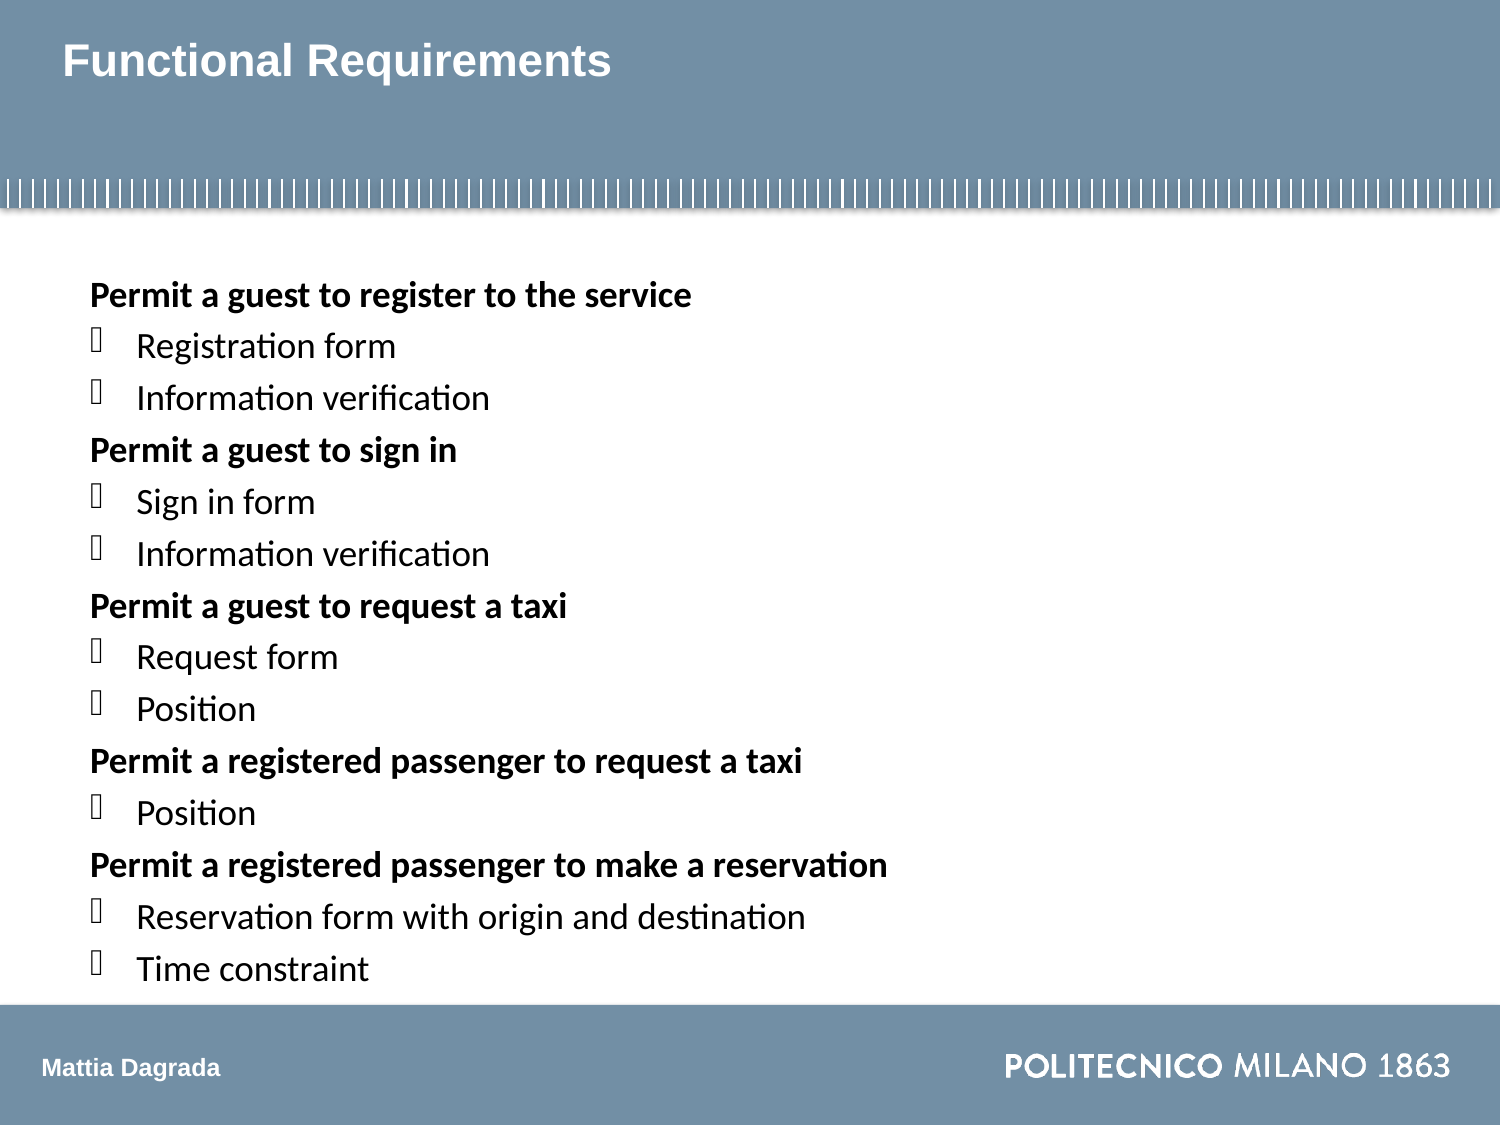

# Functional Requirements
Permit a guest to register to the service
Registration form
Information verification
Permit a guest to sign in
Sign in form
Information verification
Permit a guest to request a taxi
Request form
Position
Permit a registered passenger to request a taxi
Position
Permit a registered passenger to make a reservation
Reservation form with origin and destination
Time constraint